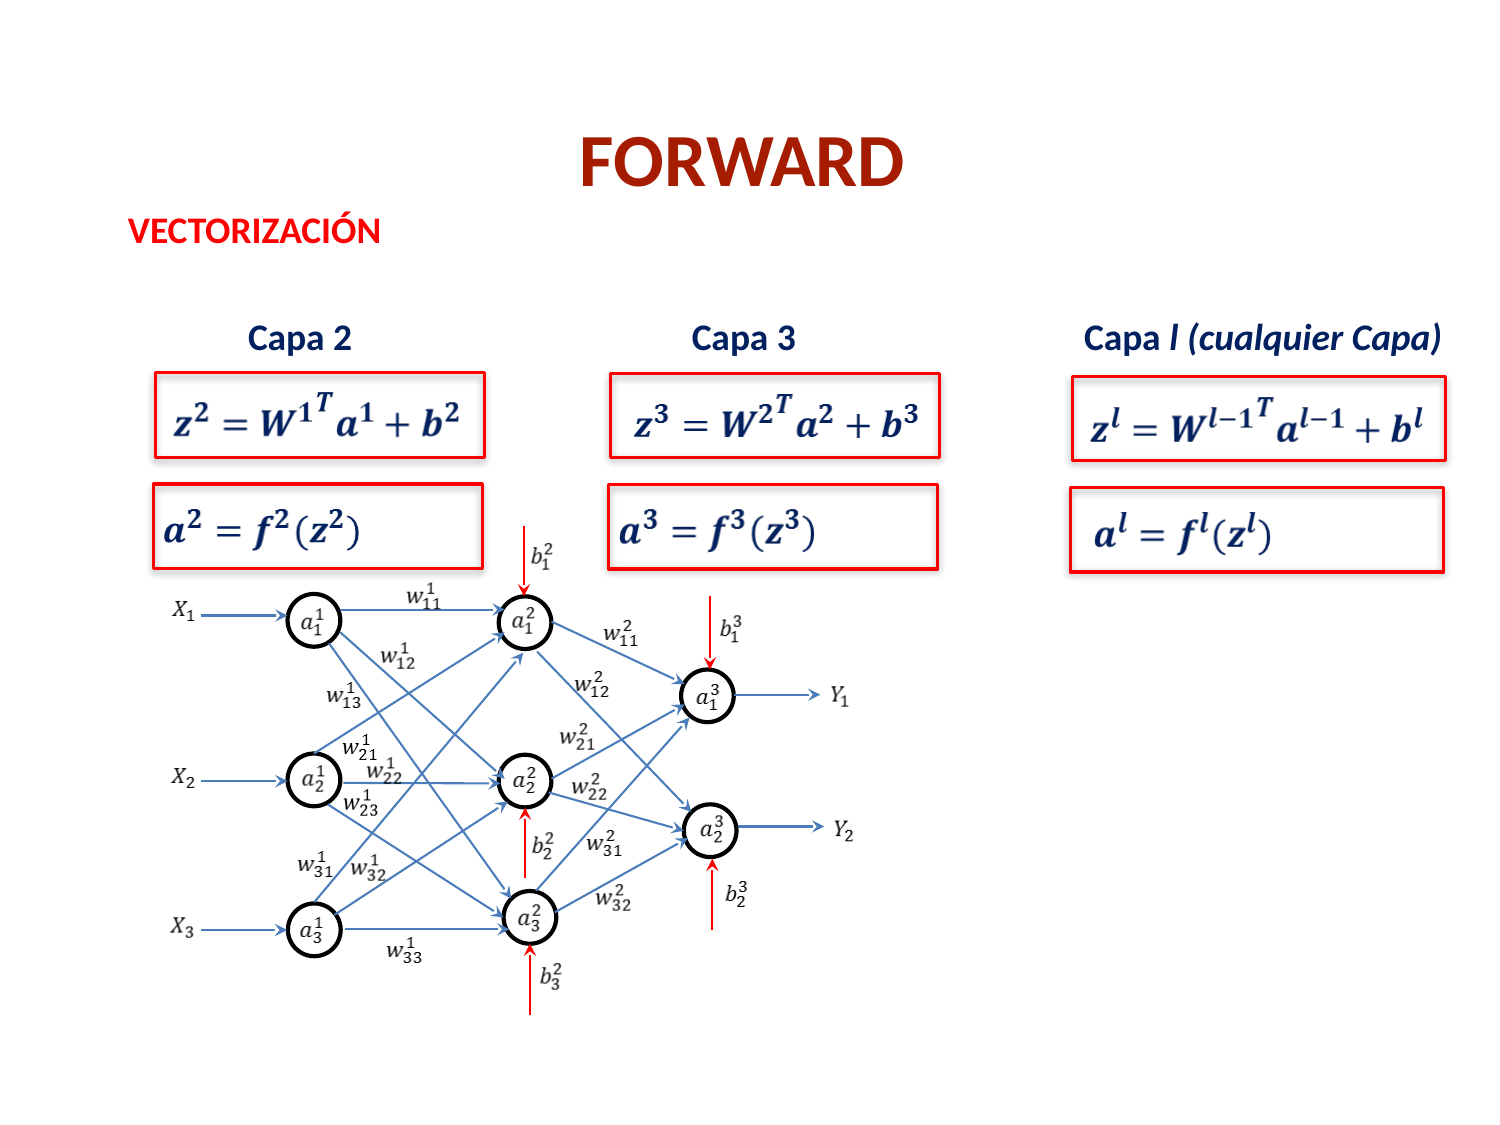

# FORWARD
VECTORIZACIÓN
Capa 2
Capa 3
Capa l (cualquier Capa)